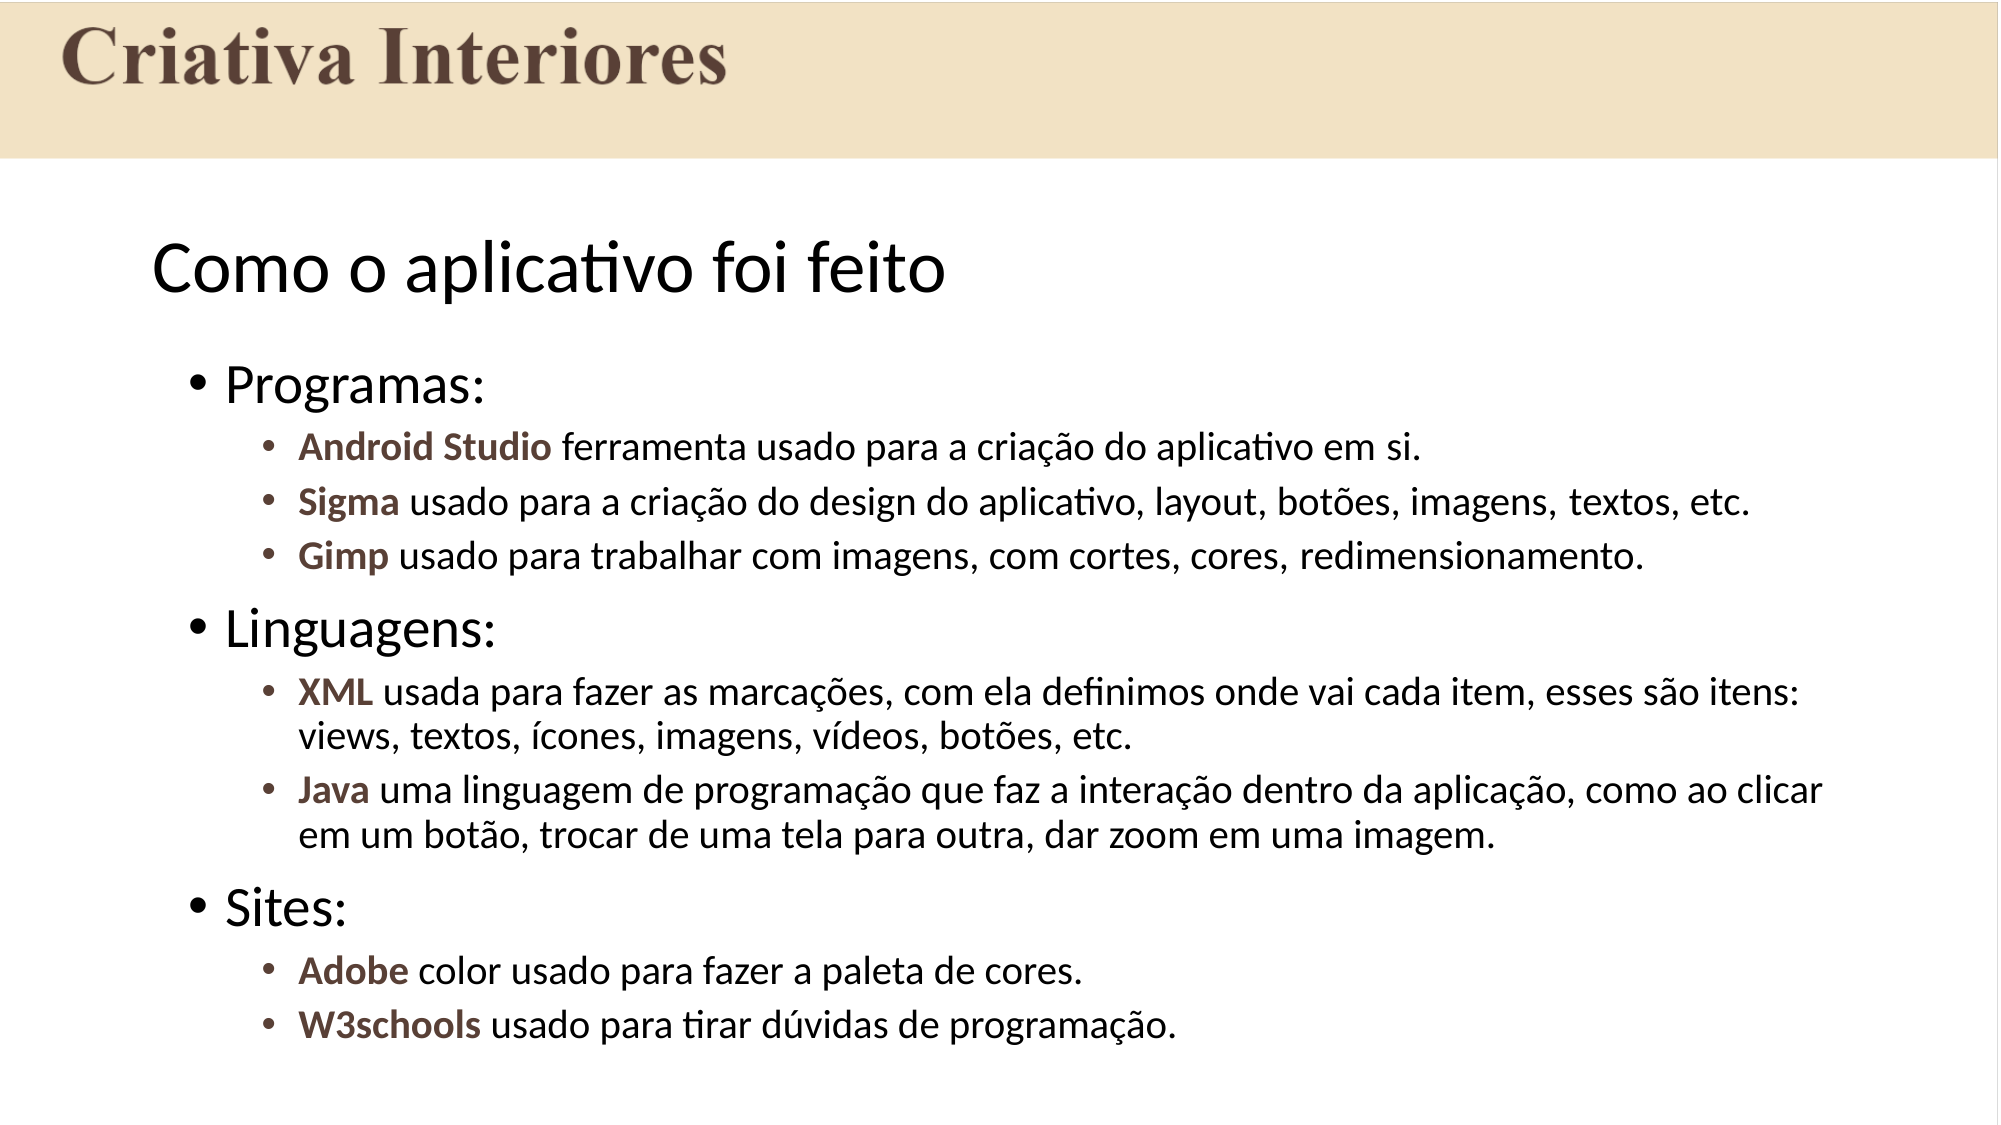

# Como o aplicativo foi feito
Programas:
Android Studio ferramenta usado para a criação do aplicativo em si.
Sigma usado para a criação do design do aplicativo, layout, botões, imagens, textos, etc.
Gimp usado para trabalhar com imagens, com cortes, cores, redimensionamento.
Linguagens:
XML usada para fazer as marcações, com ela definimos onde vai cada item, esses são itens: views, textos, ícones, imagens, vídeos, botões, etc.
Java uma linguagem de programação que faz a interação dentro da aplicação, como ao clicar em um botão, trocar de uma tela para outra, dar zoom em uma imagem.
Sites:
Adobe color usado para fazer a paleta de cores.
W3schools usado para tirar dúvidas de programação.